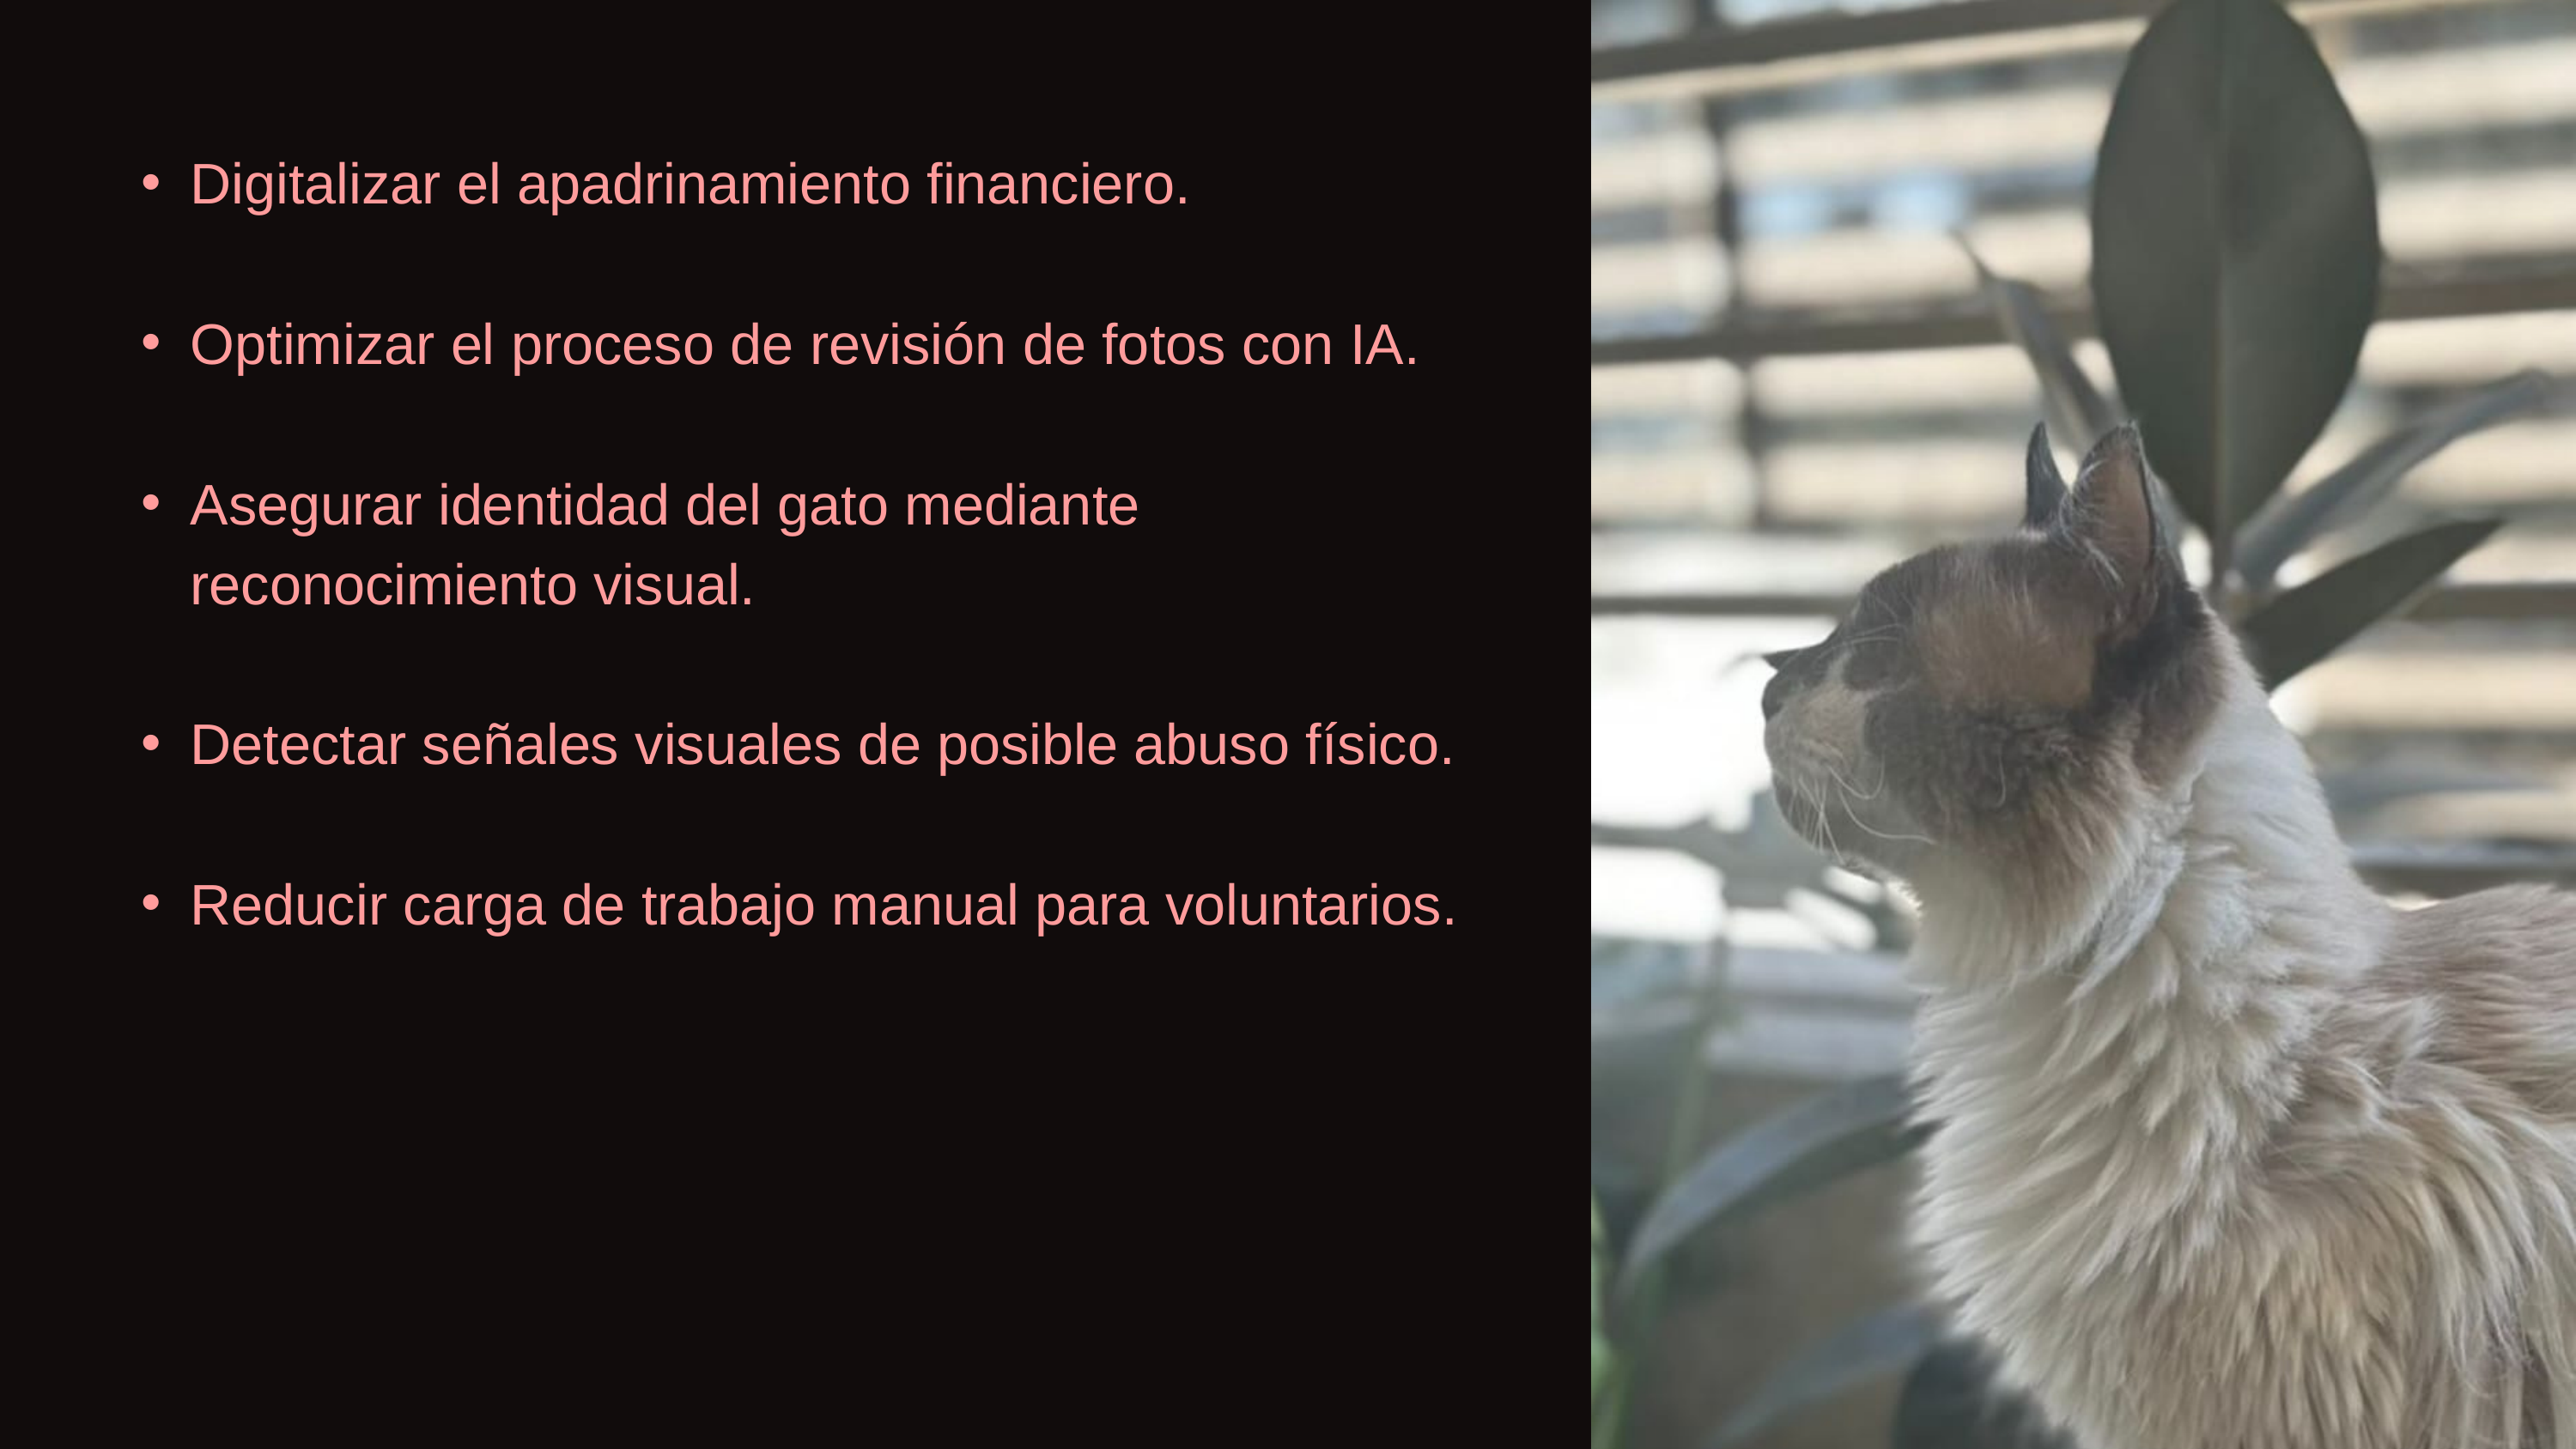

Digitalizar el apadrinamiento financiero.

Optimizar el proceso de revisión de fotos con IA.

Asegurar identidad del gato mediante reconocimiento visual.

Detectar señales visuales de posible abuso físico.

Reducir carga de trabajo manual para voluntarios.